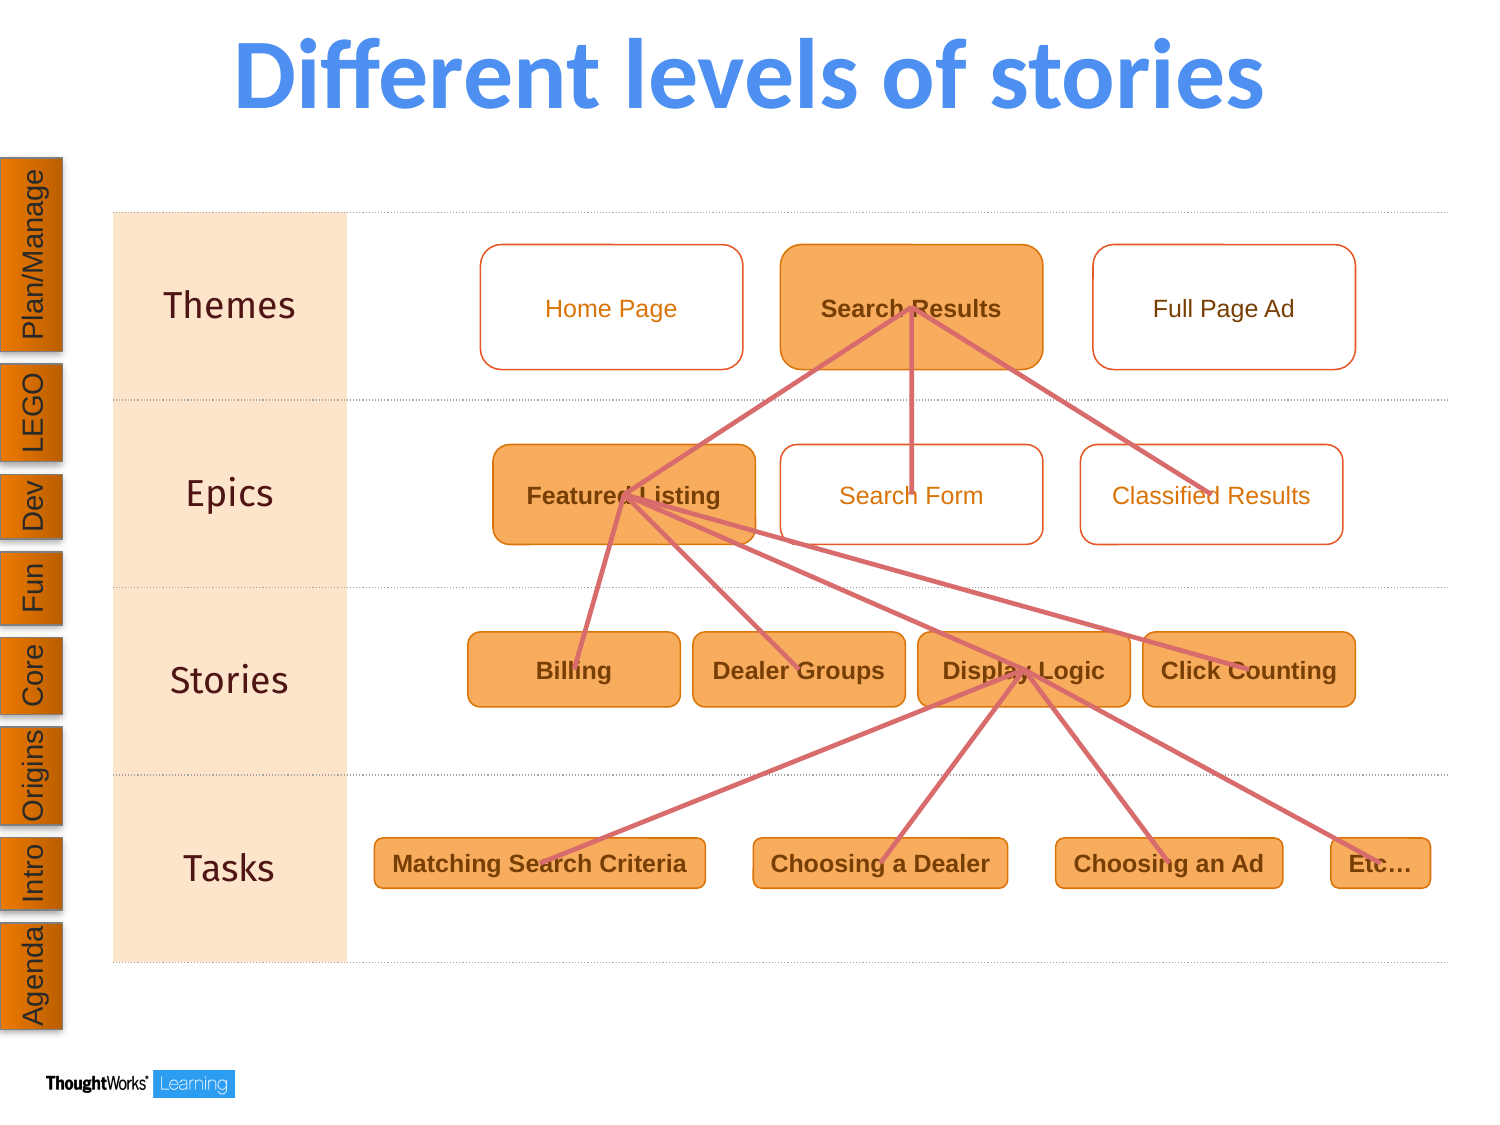

# Different levels of stories
| Themes |  |
| --- | --- |
| Epics |  |
| Stories |  |
| Tasks |  |
Plan/Manage

Home Page

Search Results

Full Page Ad

LEGO

Featured Listing

Search Form

Classified Results
Dev

Fun

Billing

Dealer Groups

Display Logic

Click Counting
Core

Origins

Matching Search Criteria

Choosing a Dealer

Choosing an Ad

Etc…
Intro
Agenda